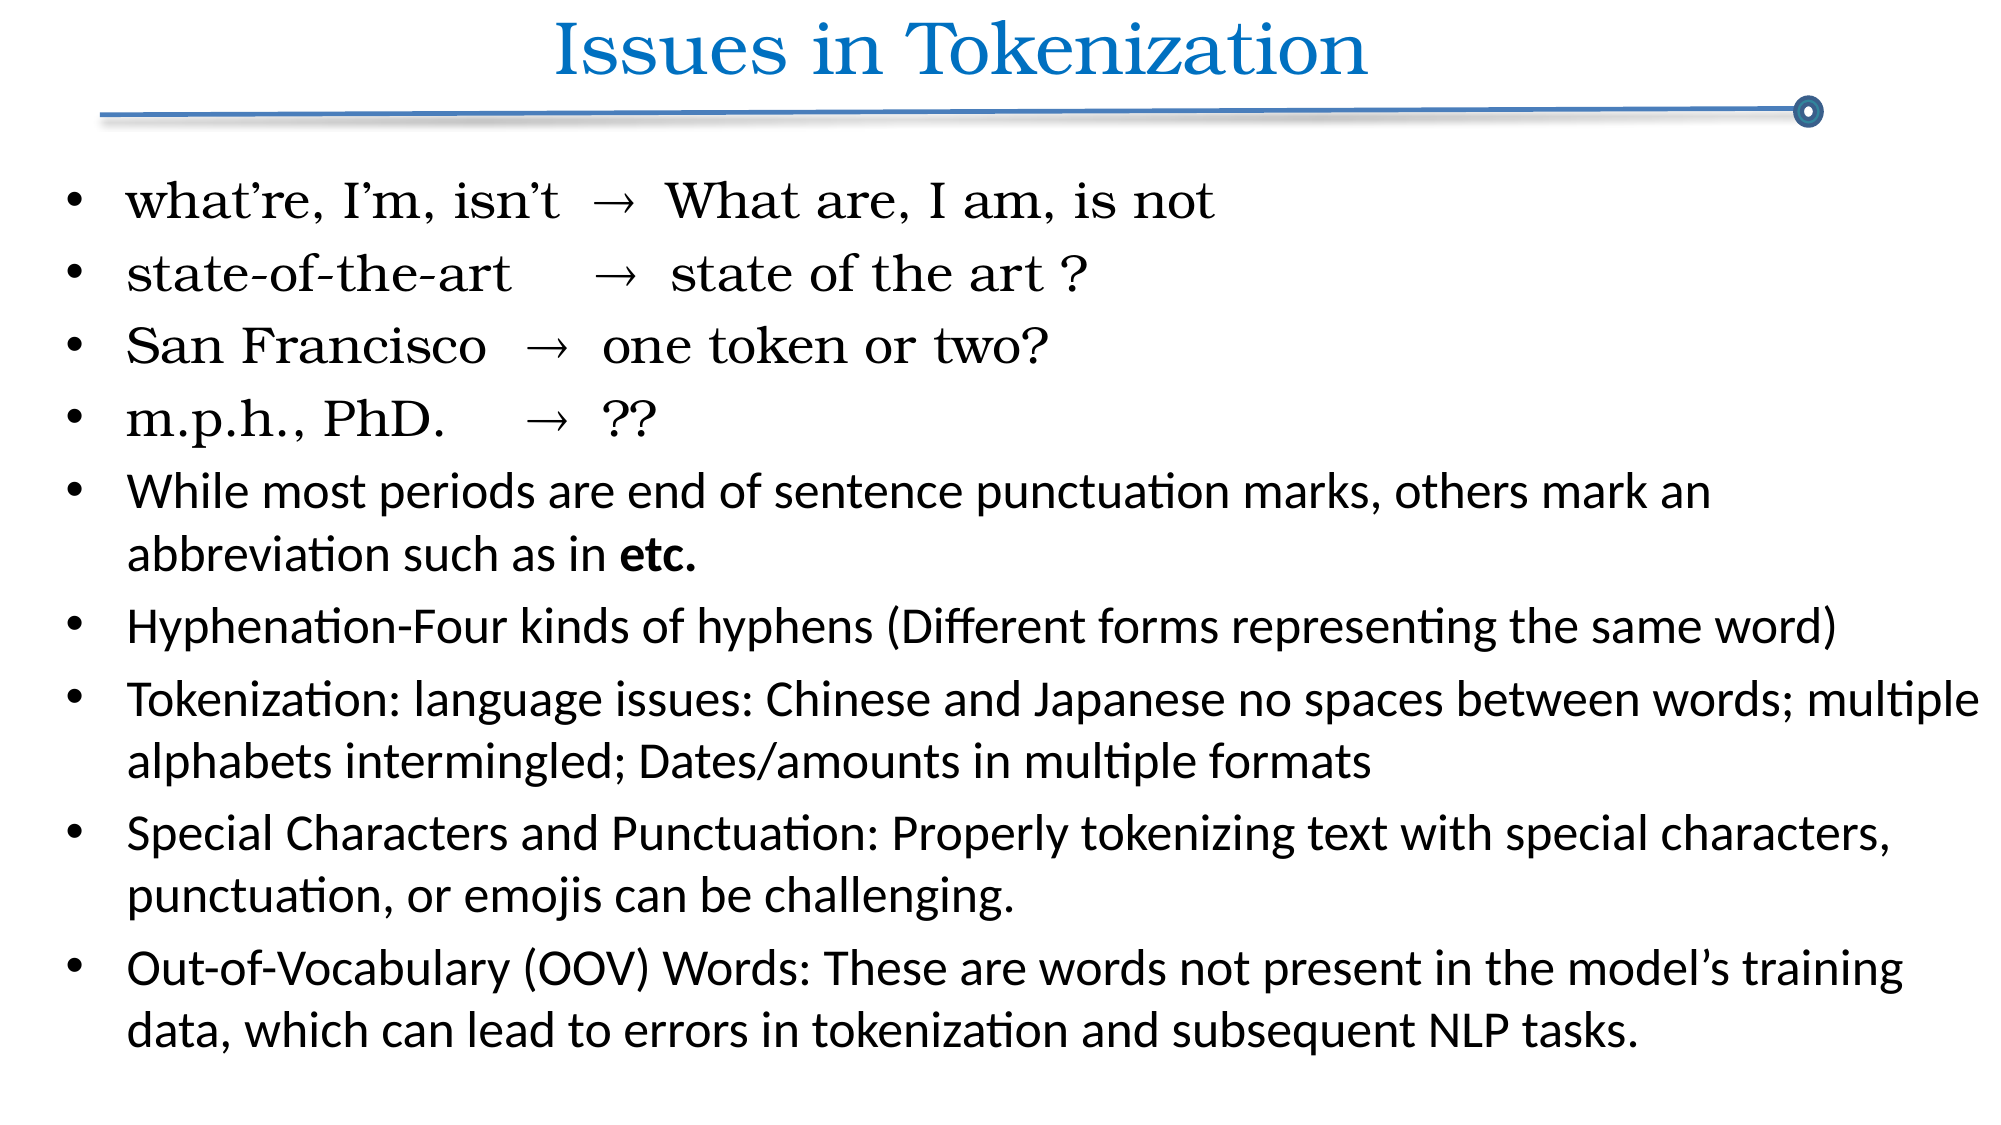

# Issues in Tokenization

what’re, I’m, isn’t  →  What are, I am, is not
state-of-the-art     →  state of the art ?
San Francisco	→  one token or two?
m.p.h., PhD.		→  ??
While most periods are end of sentence punctuation marks, others mark an abbreviation such as in etc.
Hyphenation-Four kinds of hyphens (Different forms representing the same word)
Tokenization: language issues: Chinese and Japanese no spaces between words; multiple alphabets intermingled; Dates/amounts in multiple formats
Special Characters and Punctuation: Properly tokenizing text with special characters, punctuation, or emojis can be challenging.
Out-of-Vocabulary (OOV) Words: These are words not present in the model’s training data, which can lead to errors in tokenization and subsequent NLP tasks.
2